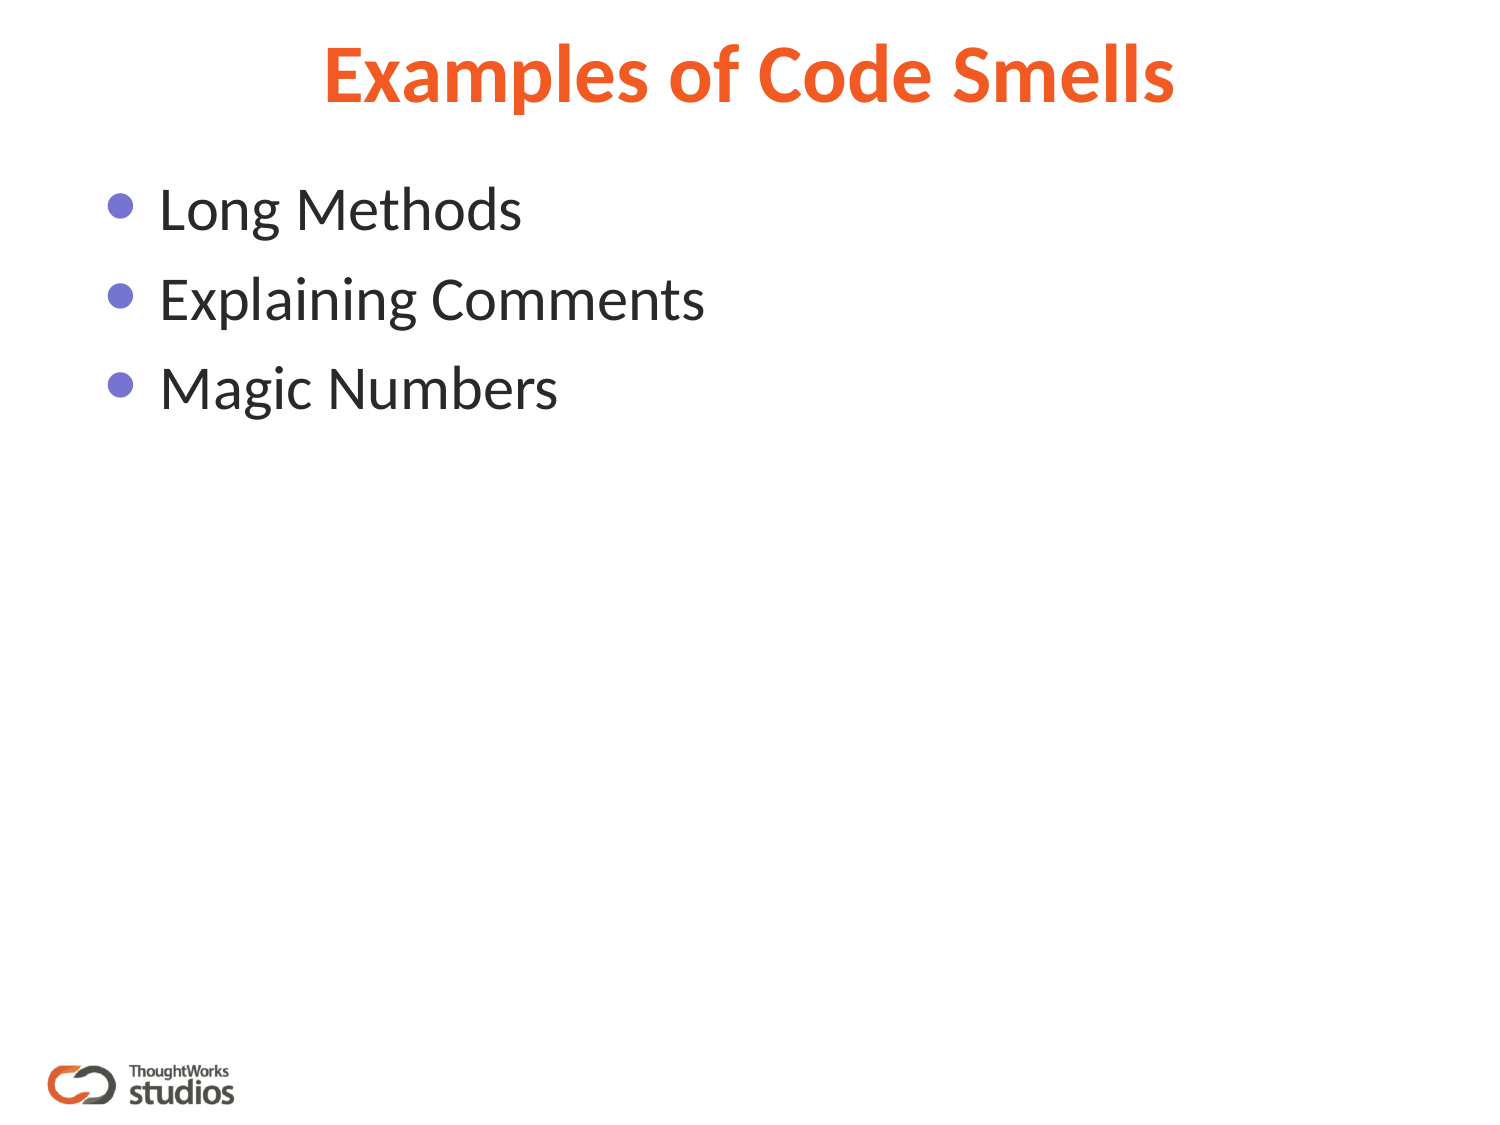

# Examples of Code Smells
Long Methods
Explaining Comments
Magic Numbers